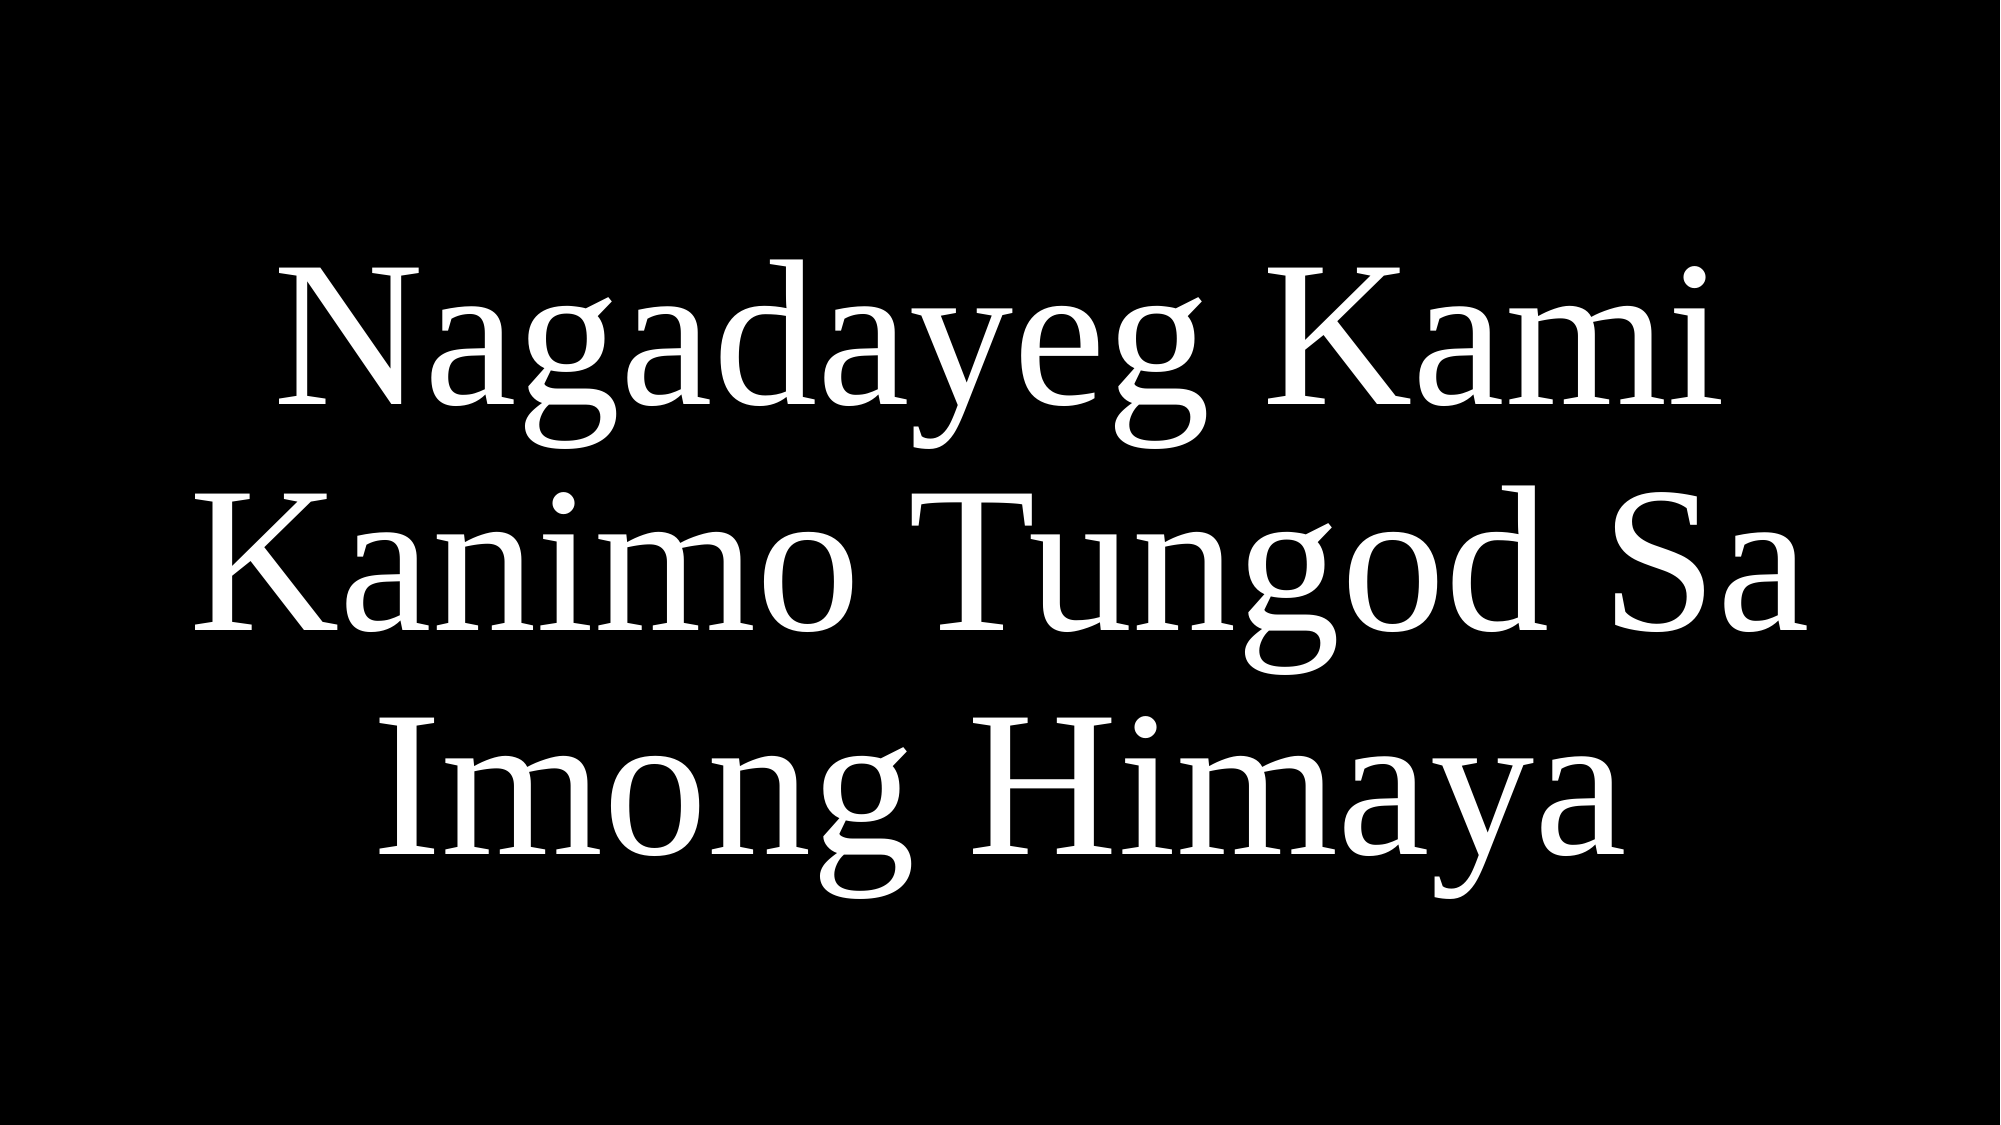

# Nagadayeg Kami Kanimo Tungod Sa Imong Himaya